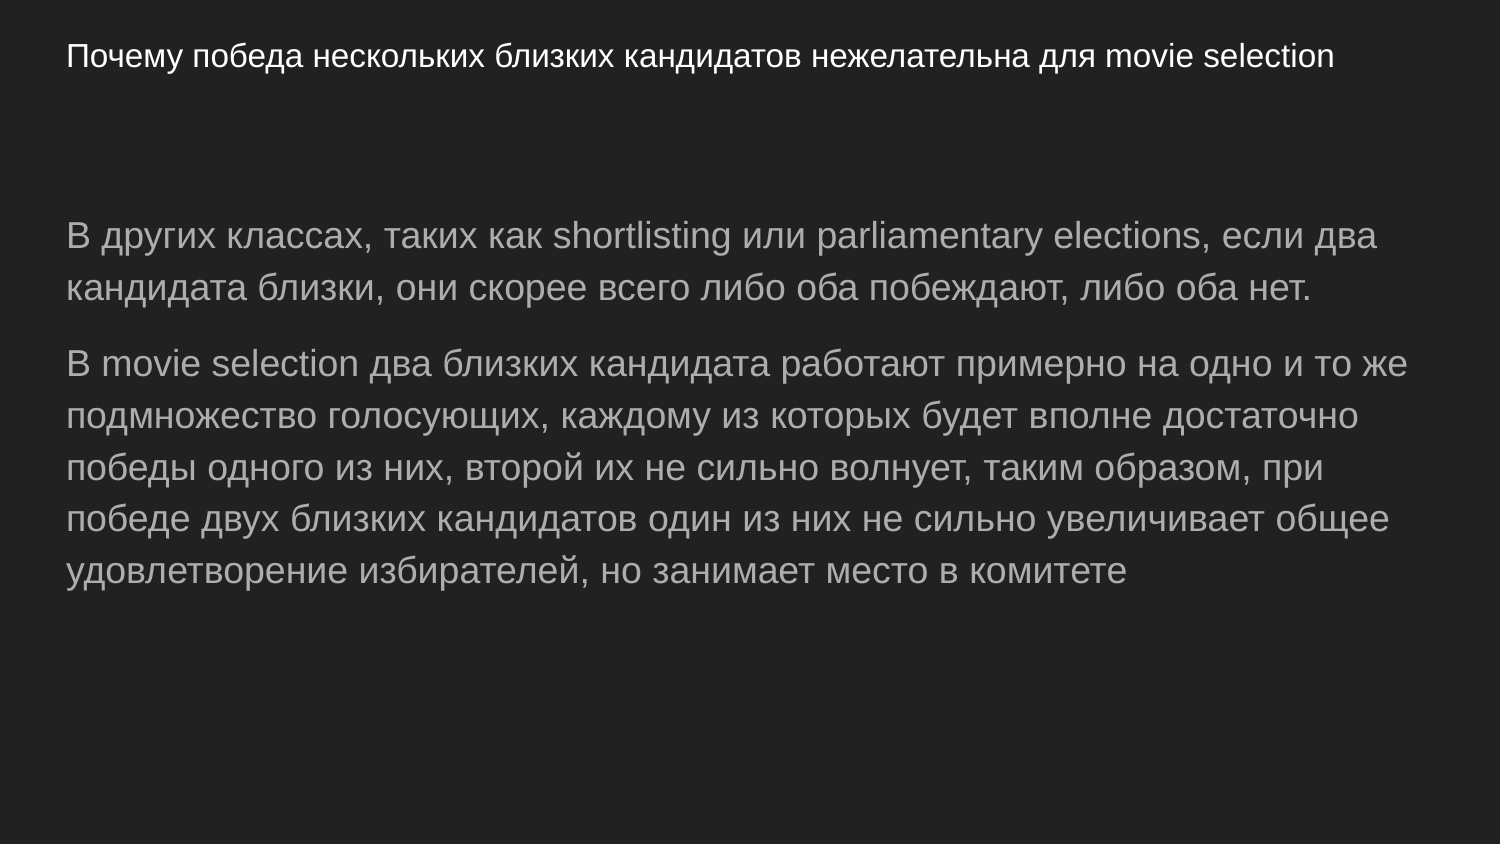

# Почему победа нескольких близких кандидатов нежелательна для movie selection
В других классах, таких как shortlisting или parliamentary elections, если два кандидата близки, они скорее всего либо оба побеждают, либо оба нет.
В movie selection два близких кандидата работают примерно на одно и то же подмножество голосующих, каждому из которых будет вполне достаточно победы одного из них, второй их не сильно волнует, таким образом, при победе двух близких кандидатов один из них не сильно увеличивает общее удовлетворение избирателей, но занимает место в комитете